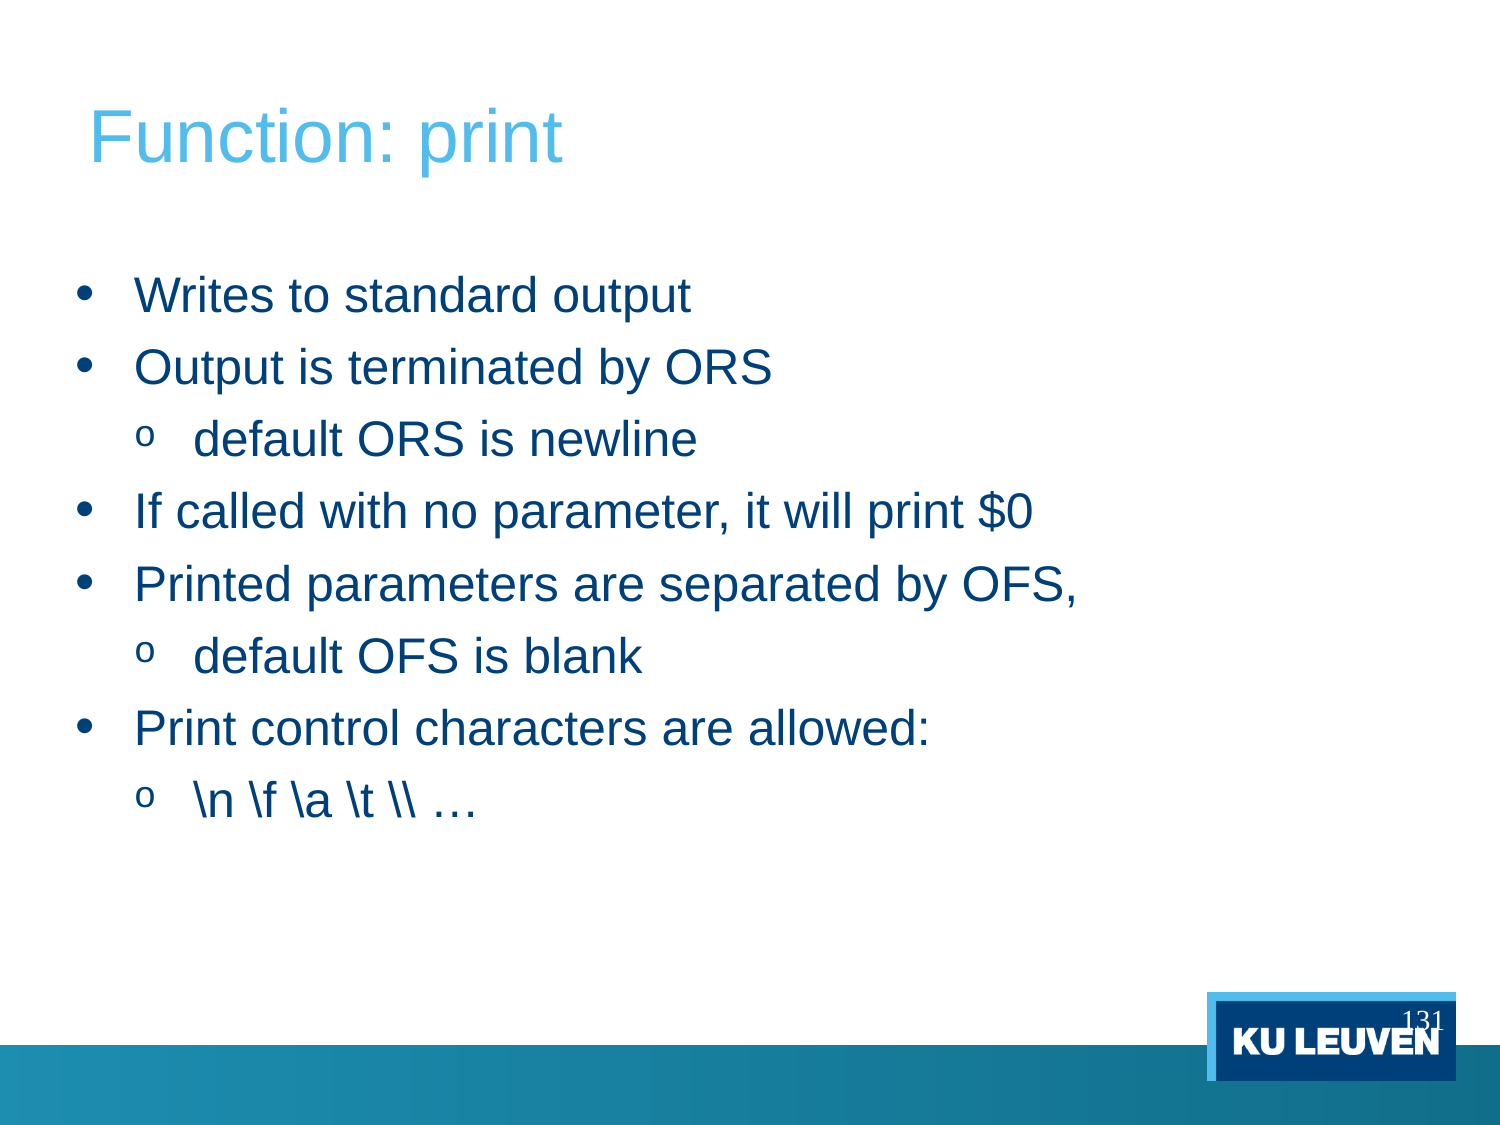

# Function: print
Writes to standard output
Output is terminated by ORS
default ORS is newline
If called with no parameter, it will print $0
Printed parameters are separated by OFS,
default OFS is blank
Print control characters are allowed:
\n \f \a \t \\ …

131